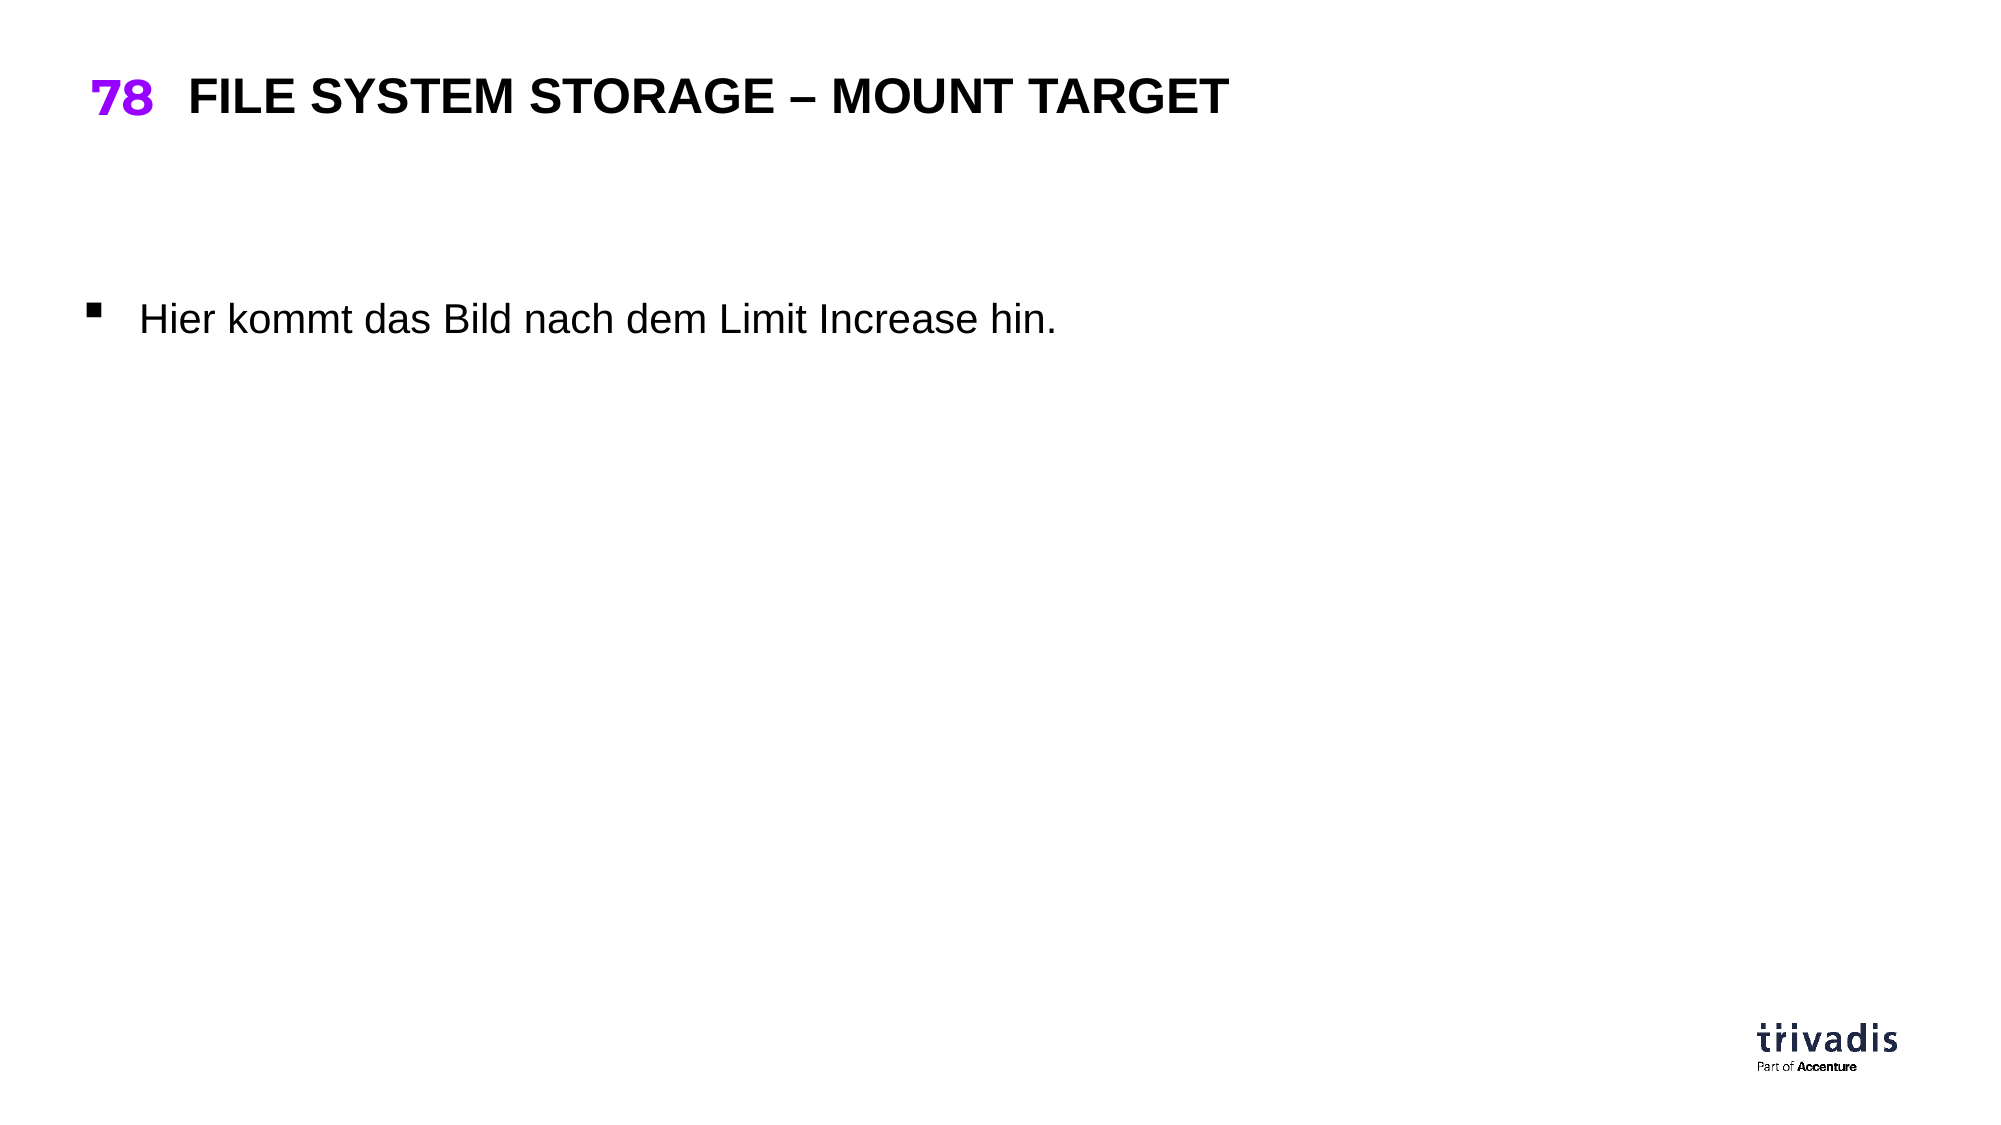

# File system storage – mount target
Hier kommt das Bild nach dem Limit Increase hin.